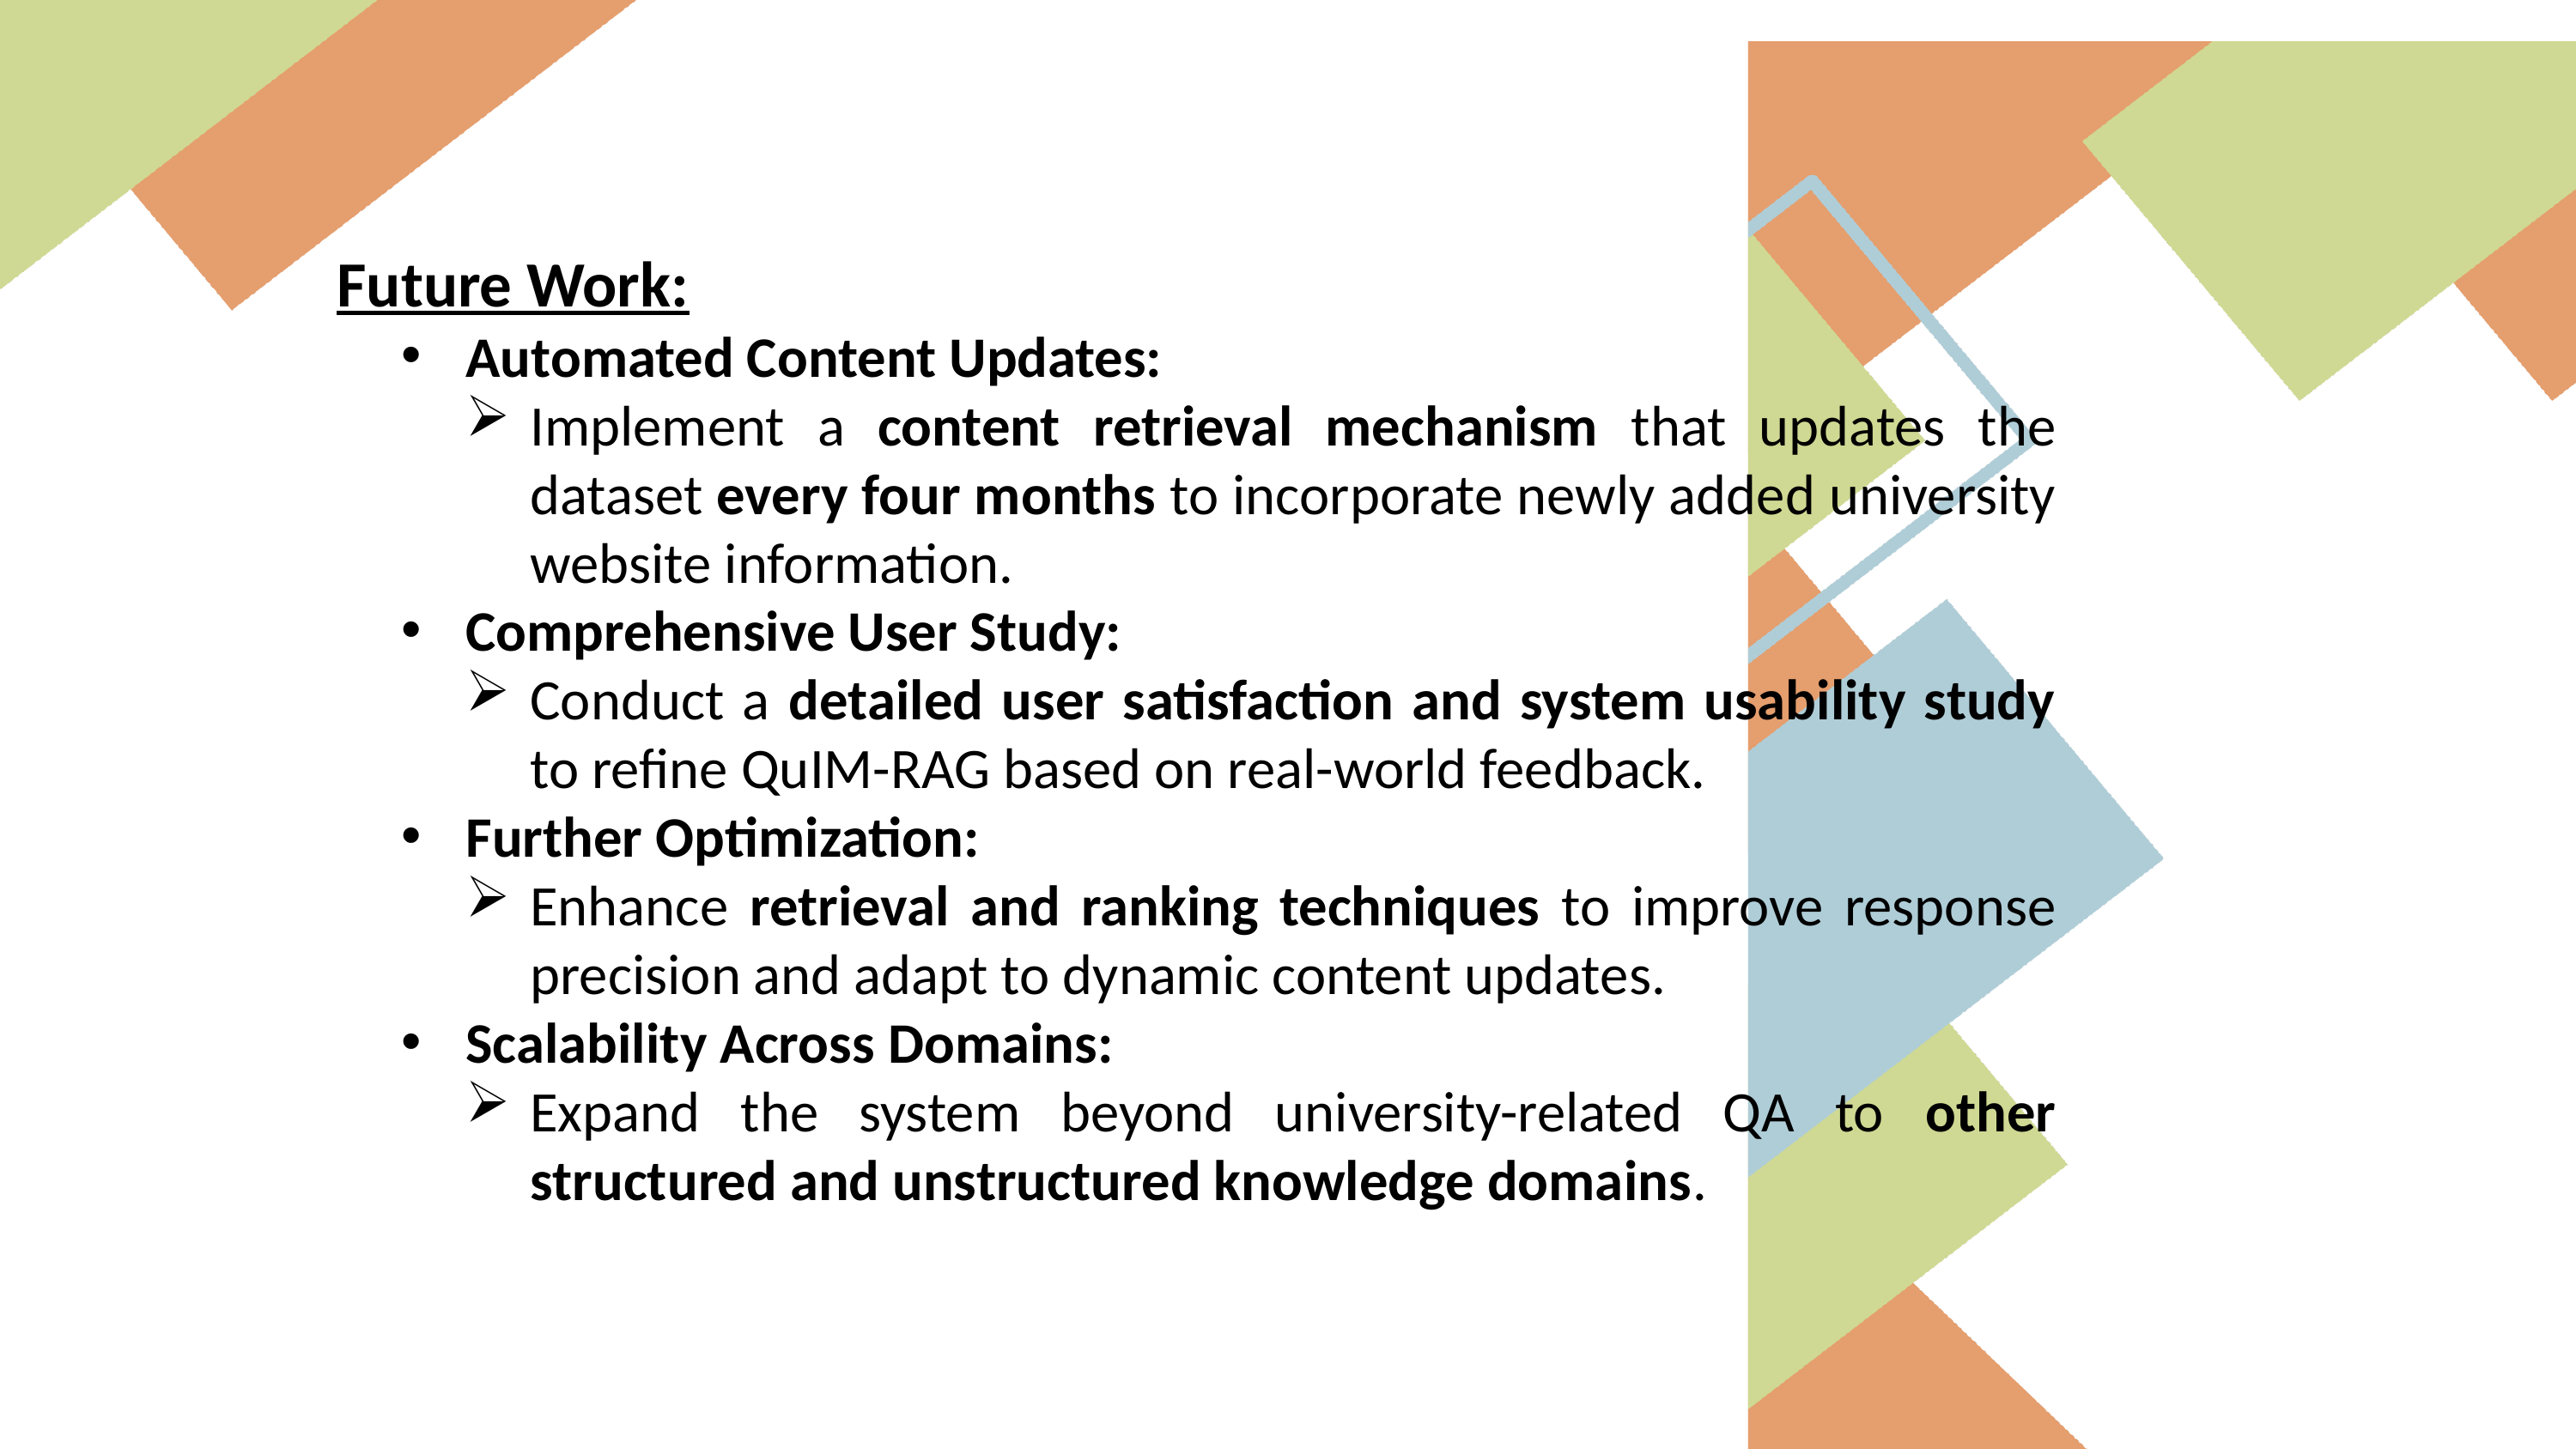

Future Work:
Automated Content Updates:
Implement a content retrieval mechanism that updates the dataset every four months to incorporate newly added university website information.
Comprehensive User Study:
Conduct a detailed user satisfaction and system usability study to refine QuIM-RAG based on real-world feedback.
Further Optimization:
Enhance retrieval and ranking techniques to improve response precision and adapt to dynamic content updates.
Scalability Across Domains:
Expand the system beyond university-related QA to other structured and unstructured knowledge domains.